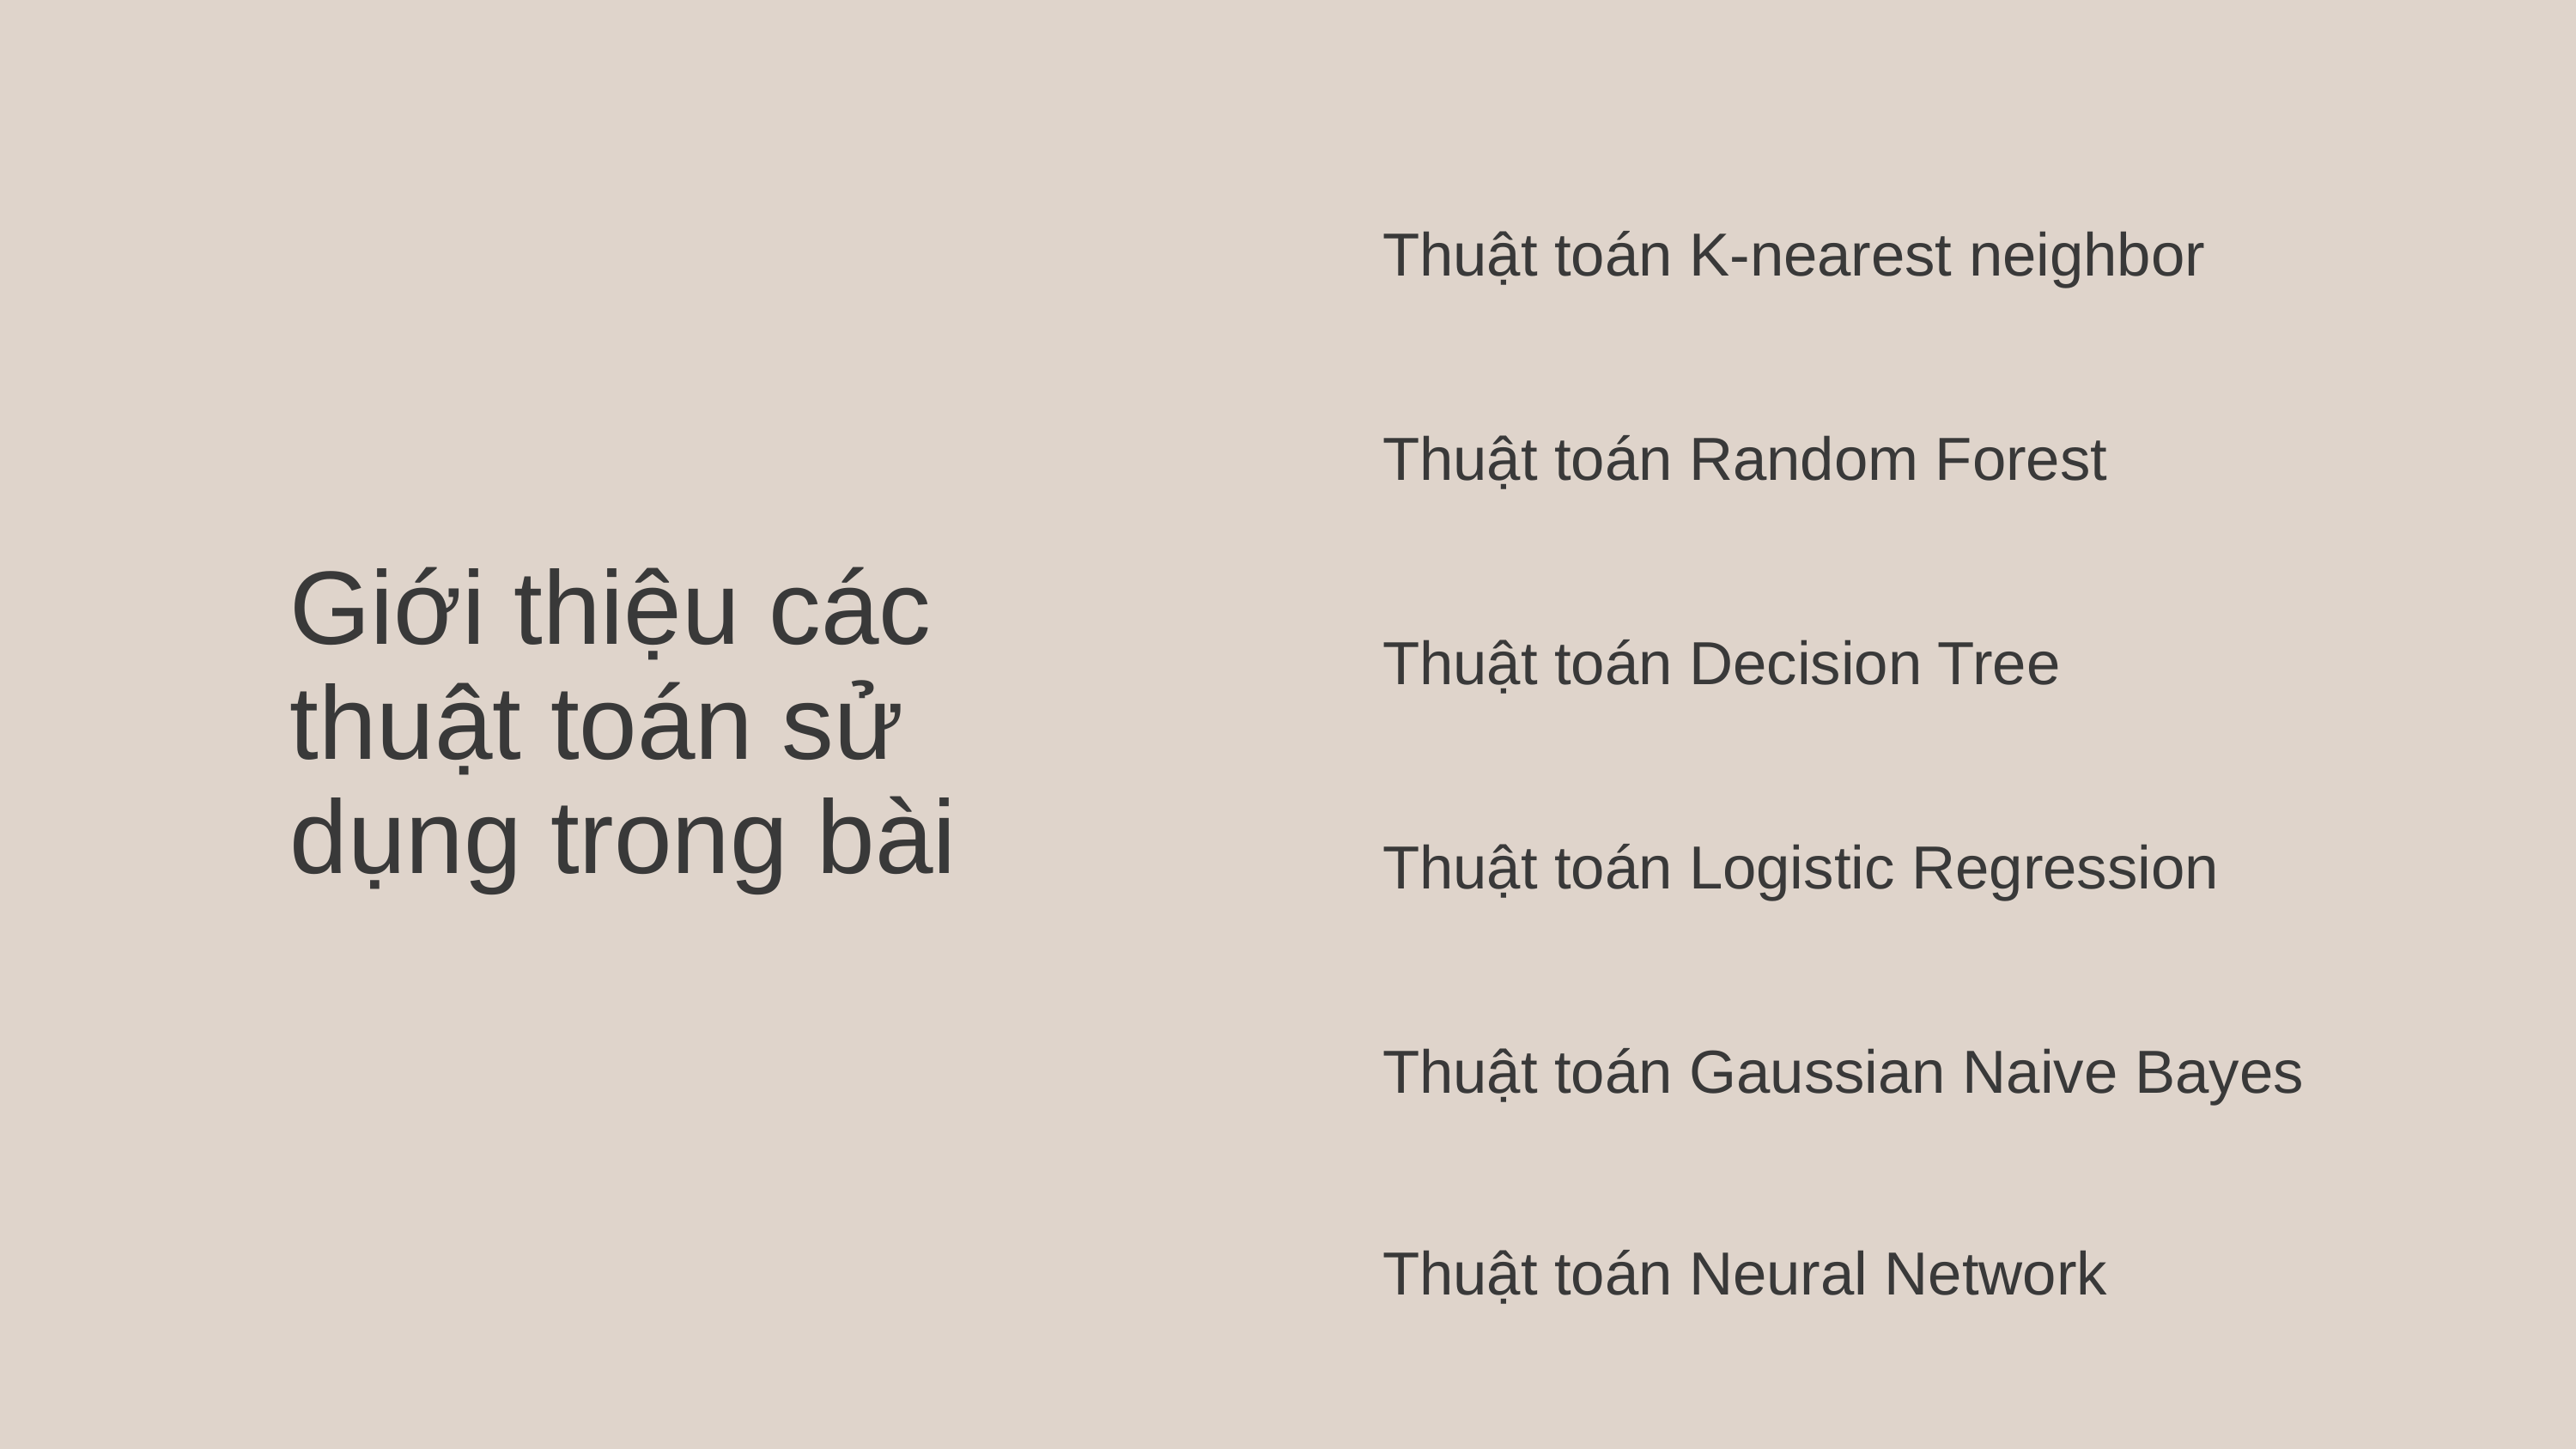

Thuật toán K-nearest neighbor
Thuật toán Random Forest
Giới thiệu các thuật toán sử dụng trong bài
Thuật toán Decision Tree
Thuật toán Logistic Regression
Thuật toán Gaussian Naive Bayes
Thuật toán Neural Network